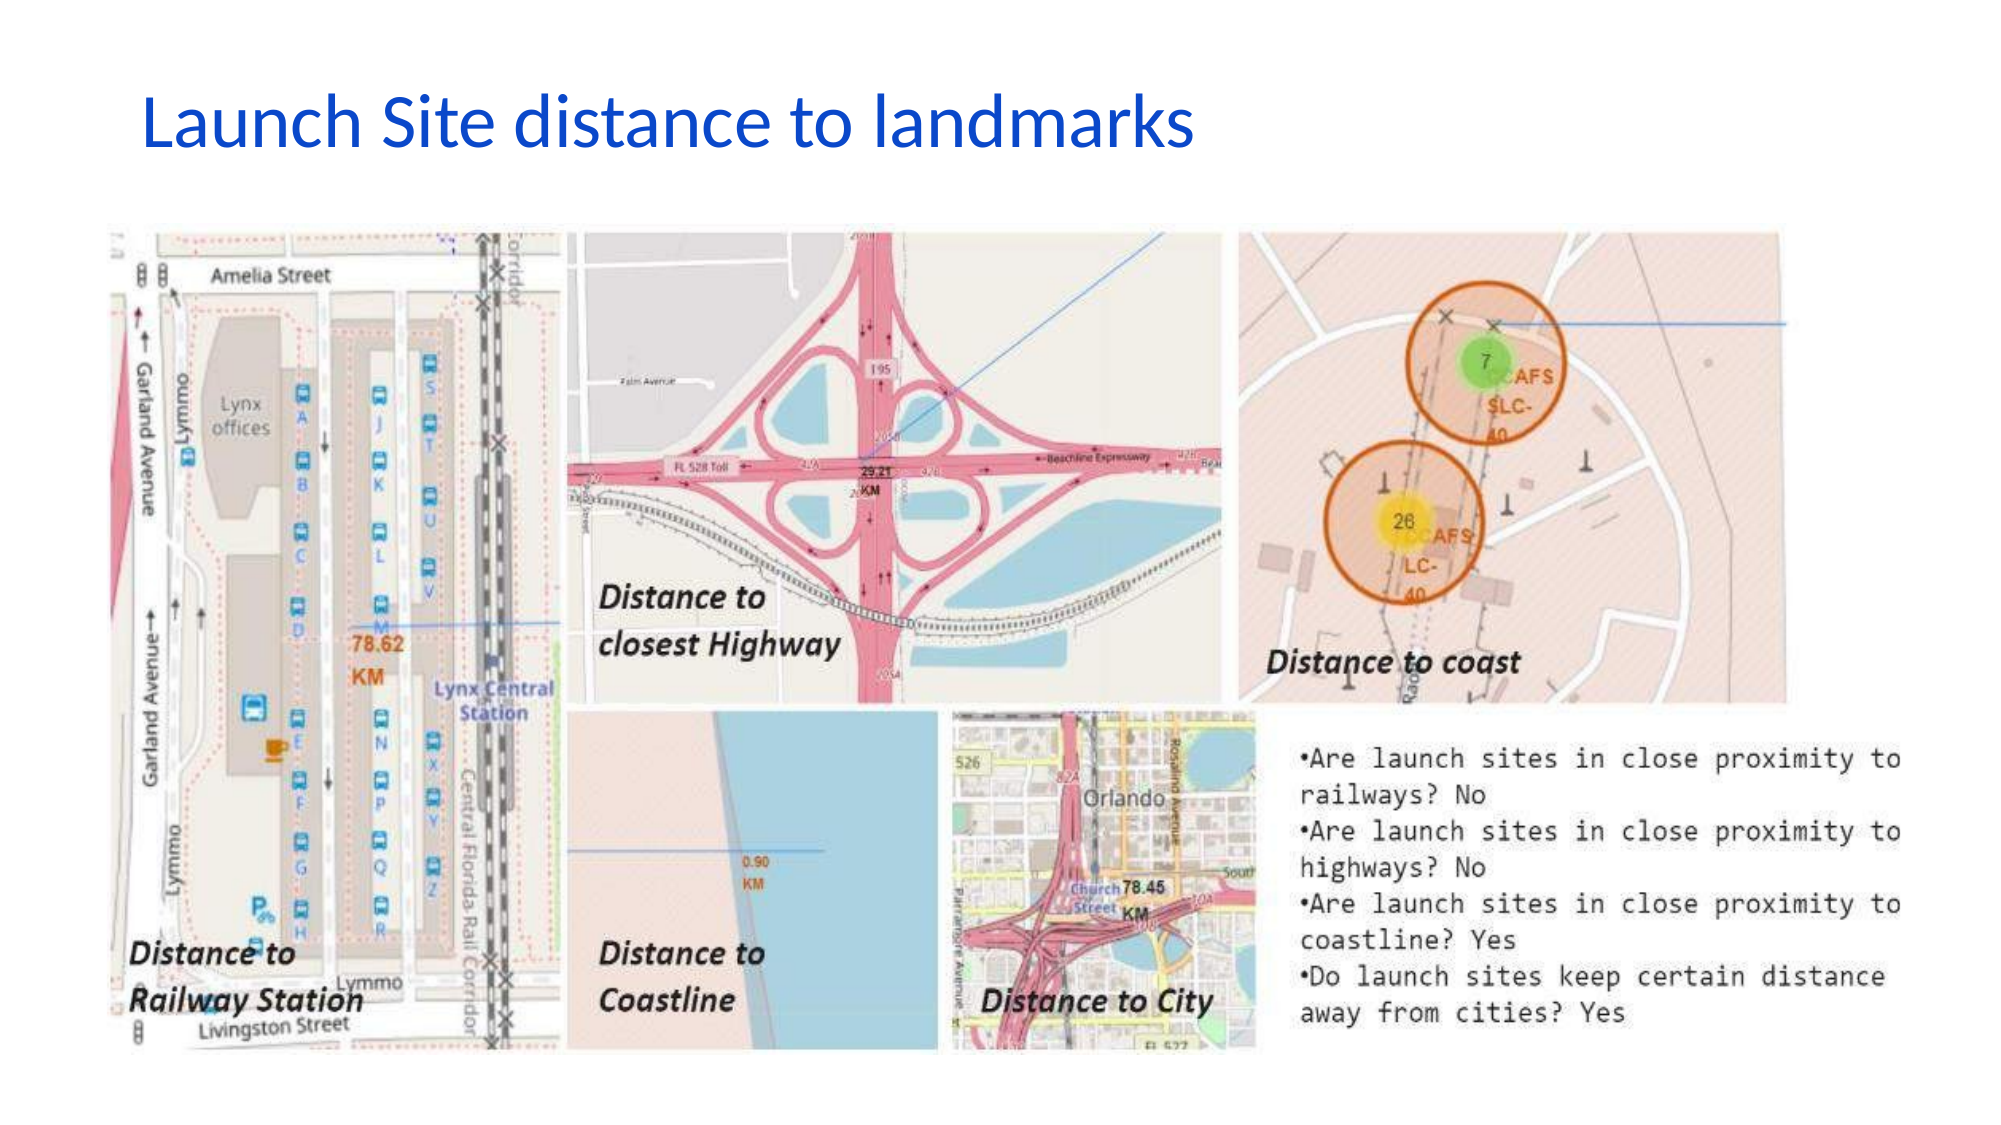

# Launch Site distance to landmarks

59